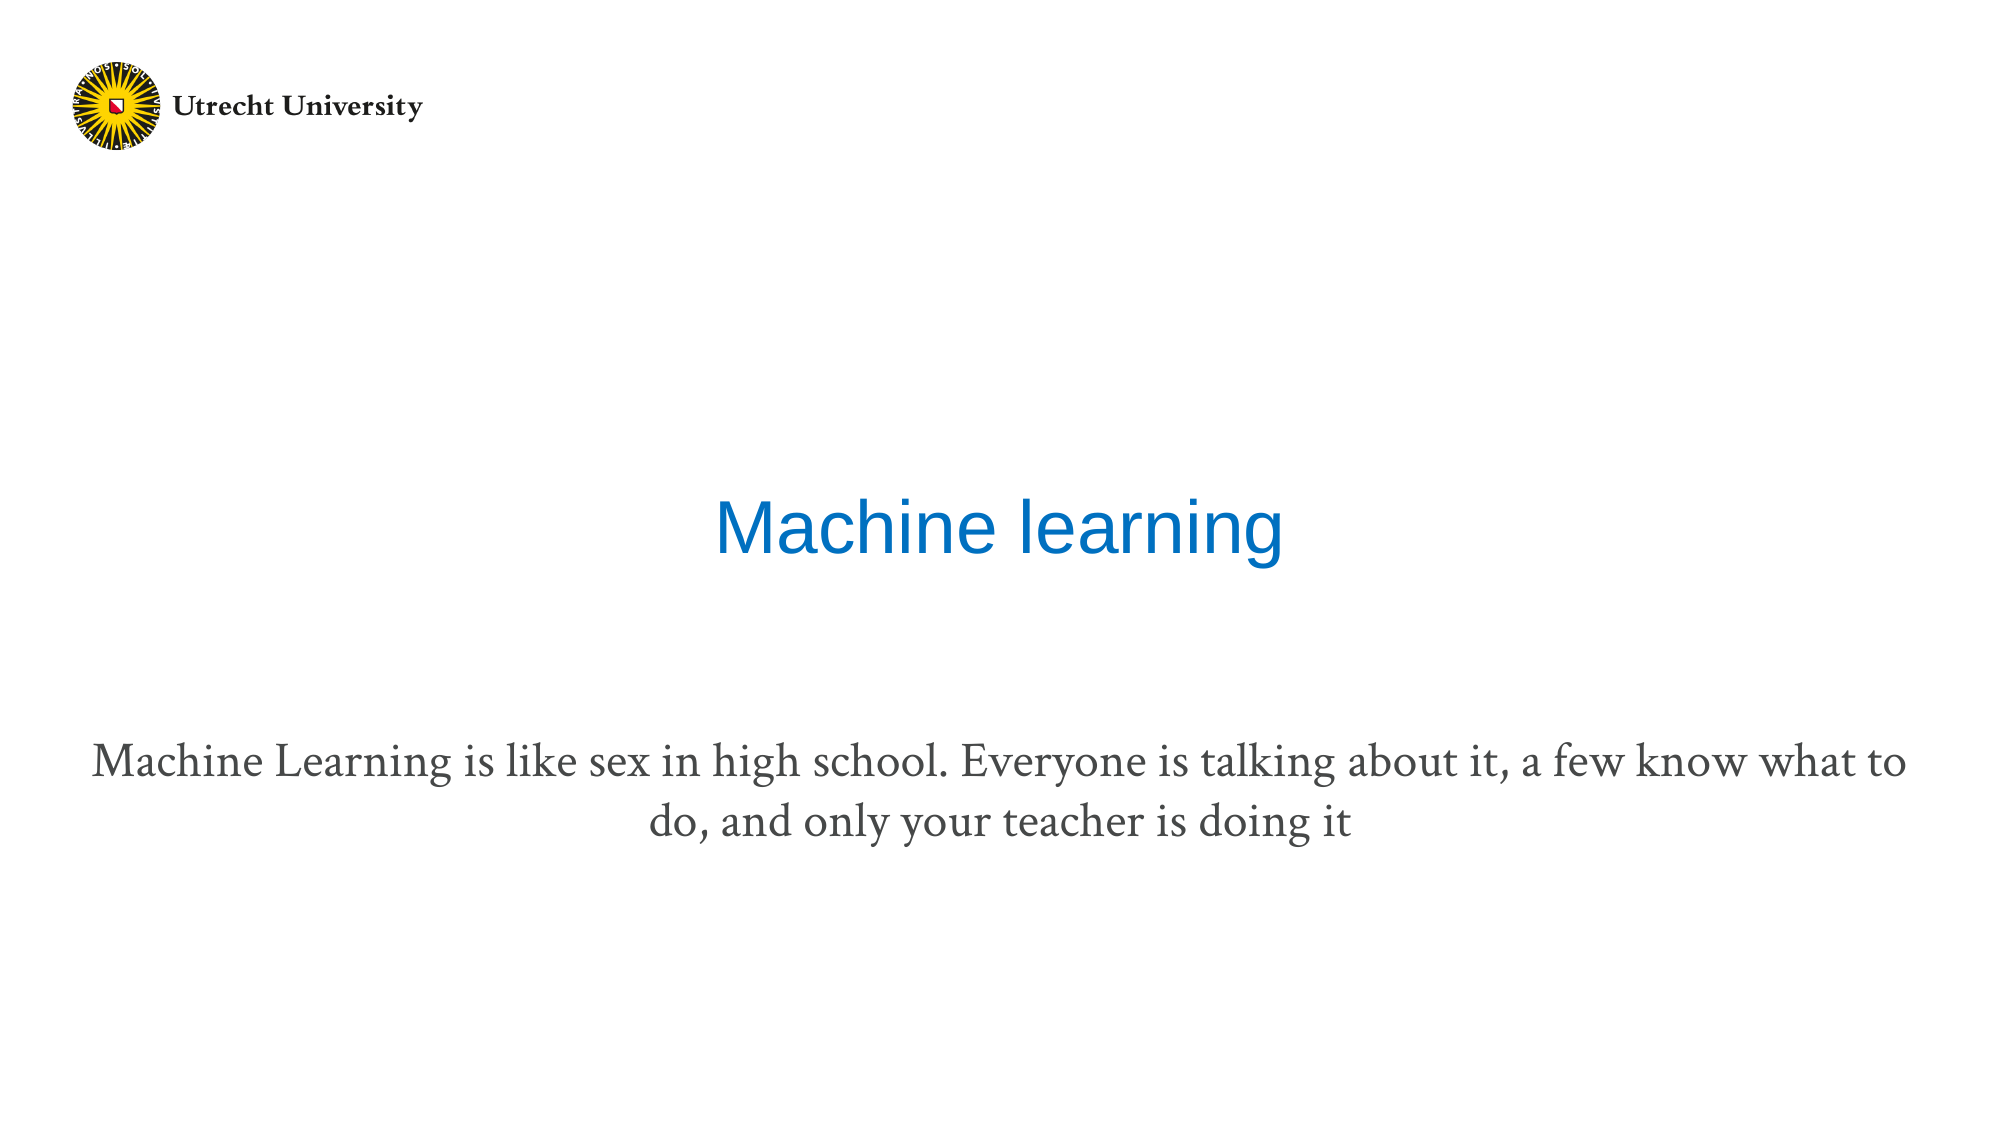

Machine learning
Machine Learning is like sex in high school. Everyone is talking about it, a few know what to do, and only your teacher is doing it